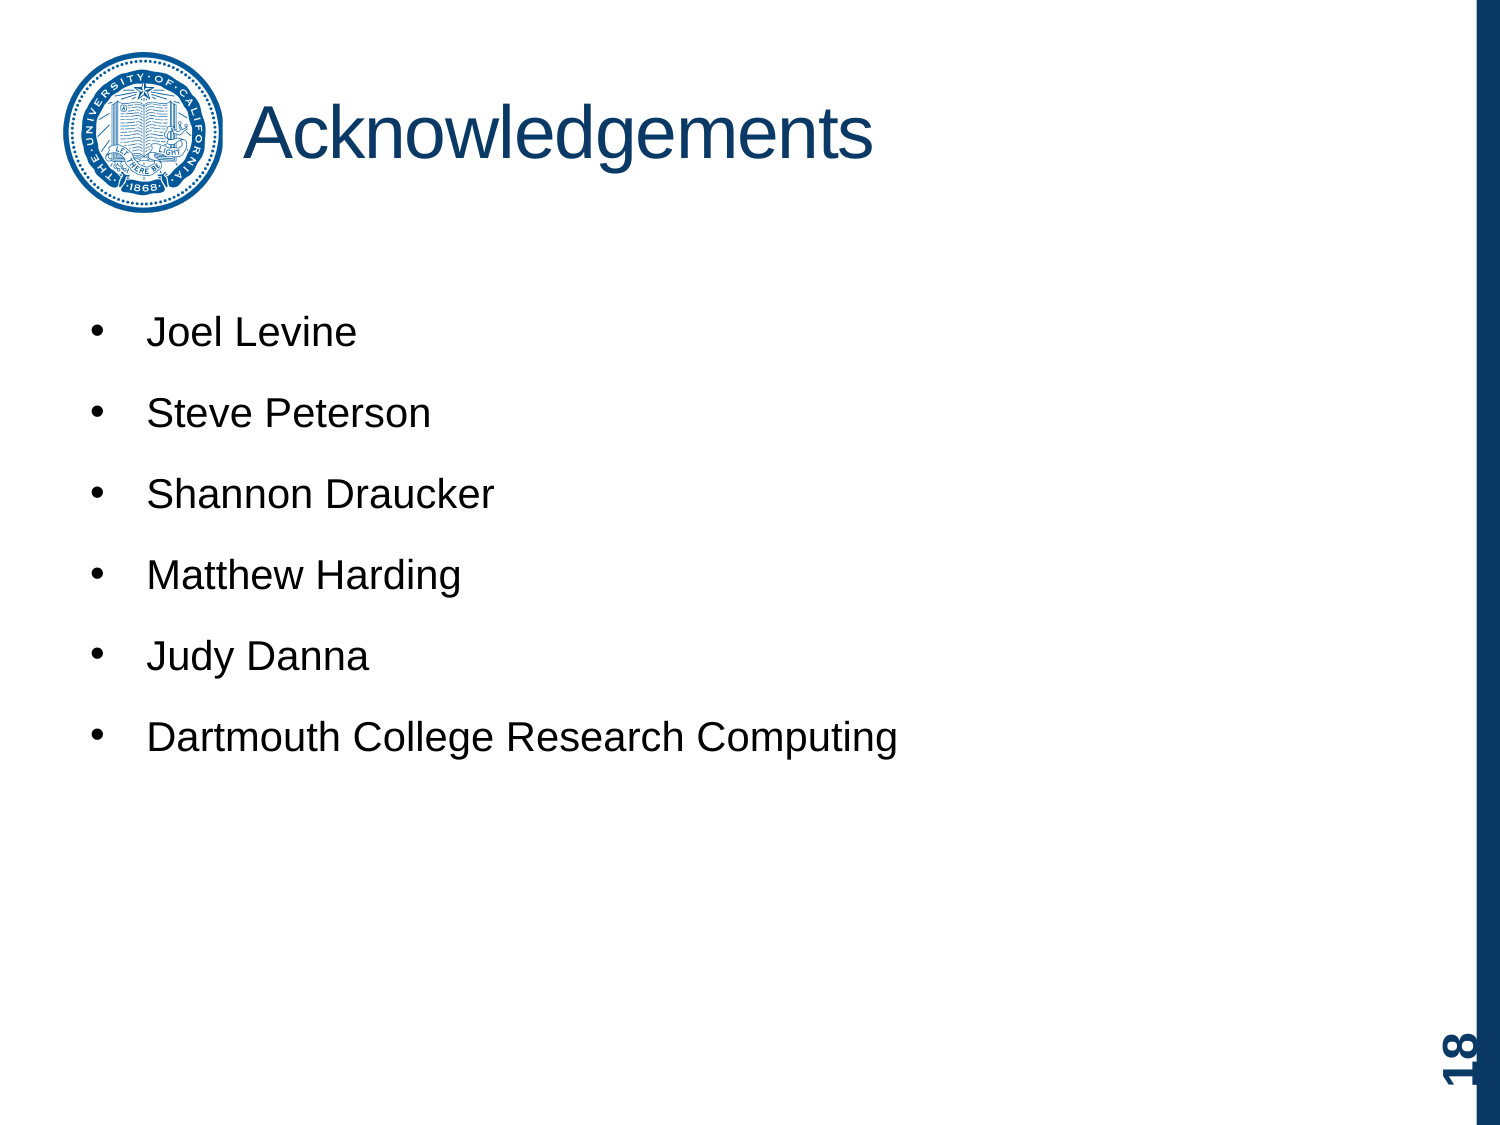

# Acknowledgements
Joel Levine
Steve Peterson
Shannon Draucker
Matthew Harding
Judy Danna
Dartmouth College Research Computing

18